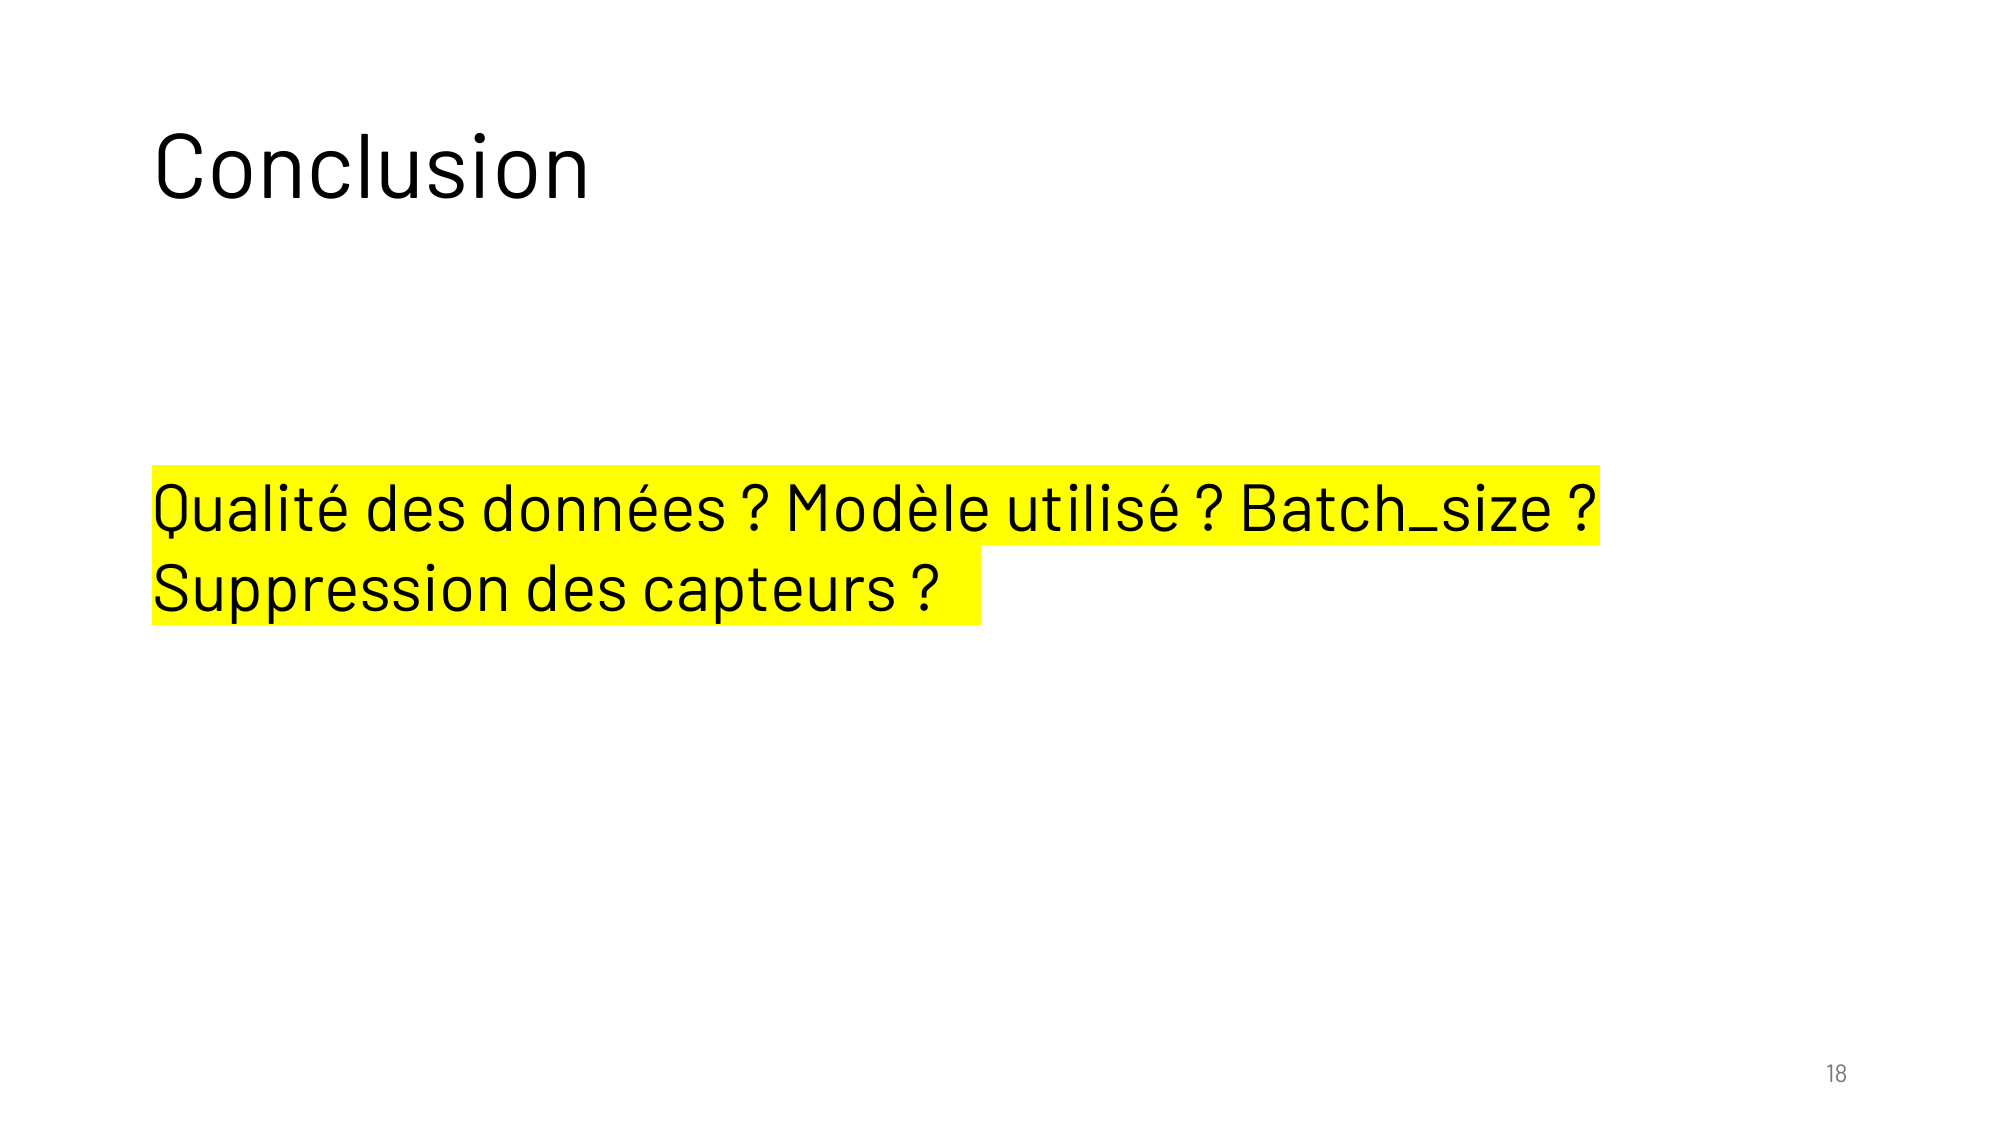

# Conclusion
Qualité des données ? Modèle utilisé ? Batch_size ? Suppression des capteurs ?
18